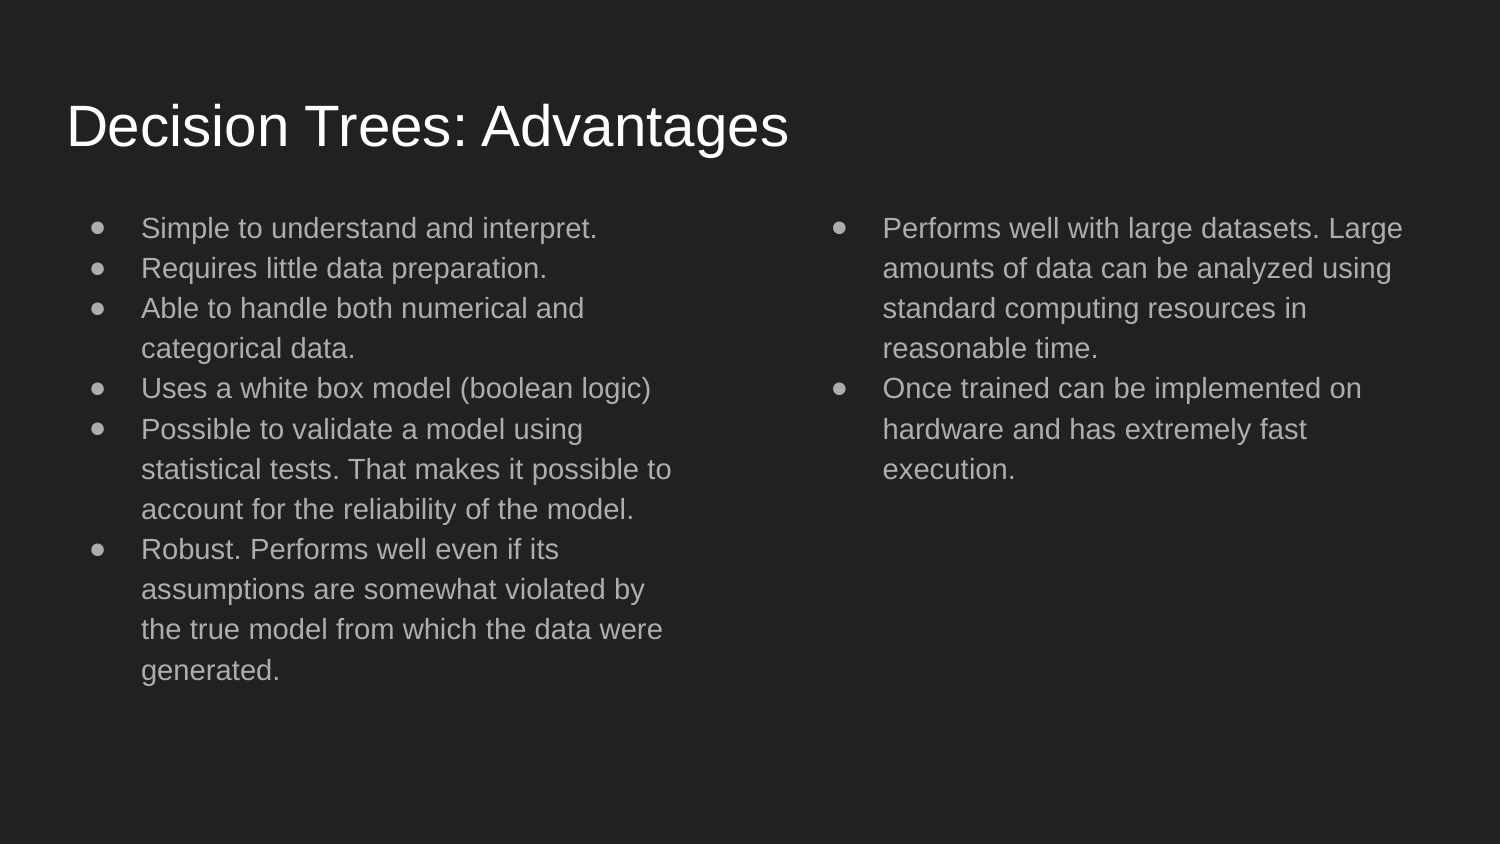

# Decision Trees: Advantages
Simple to understand and interpret.
Requires little data preparation.
Able to handle both numerical and categorical data.
Uses a white box model (boolean logic)
Possible to validate a model using statistical tests. That makes it possible to account for the reliability of the model.
Robust. Performs well even if its assumptions are somewhat violated by the true model from which the data were generated.

Performs well with large datasets. Large amounts of data can be analyzed using standard computing resources in reasonable time.
Once trained can be implemented on hardware and has extremely fast execution.